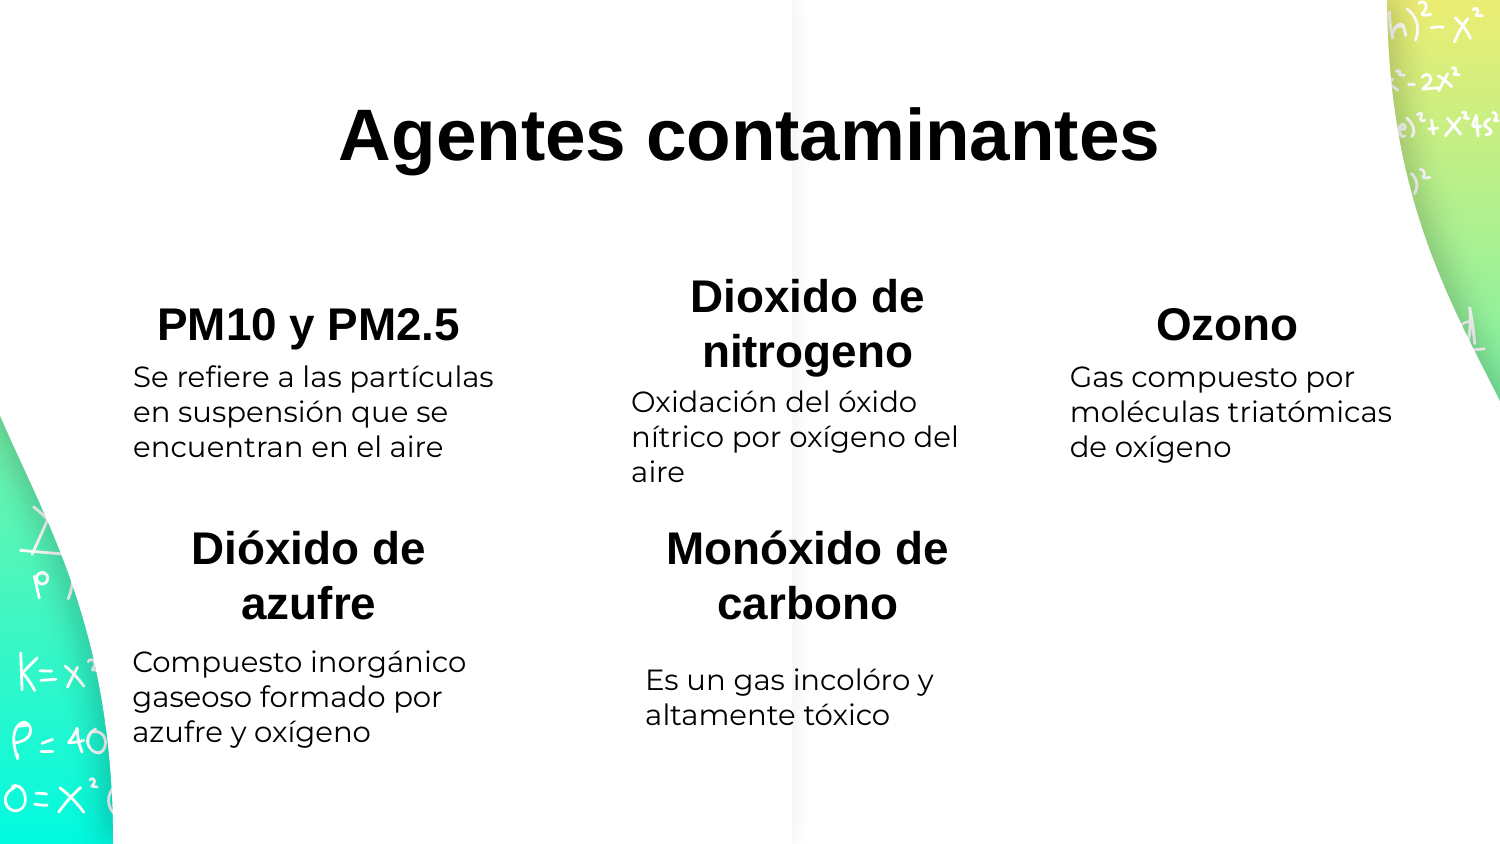

# Agentes contaminantes
PM10 y PM2.5
Dioxido de nitrogeno
Ozono
Se refiere a las partículas en suspensión que se encuentran en el aire
Gas compuesto por moléculas triatómicas de oxígeno
Oxidación del óxido nítrico por oxígeno del aire
Dióxido de azufre
Monóxido de carbono
Compuesto inorgánico gaseoso formado por azufre y oxígeno
Es un gas incolóro y altamente tóxico